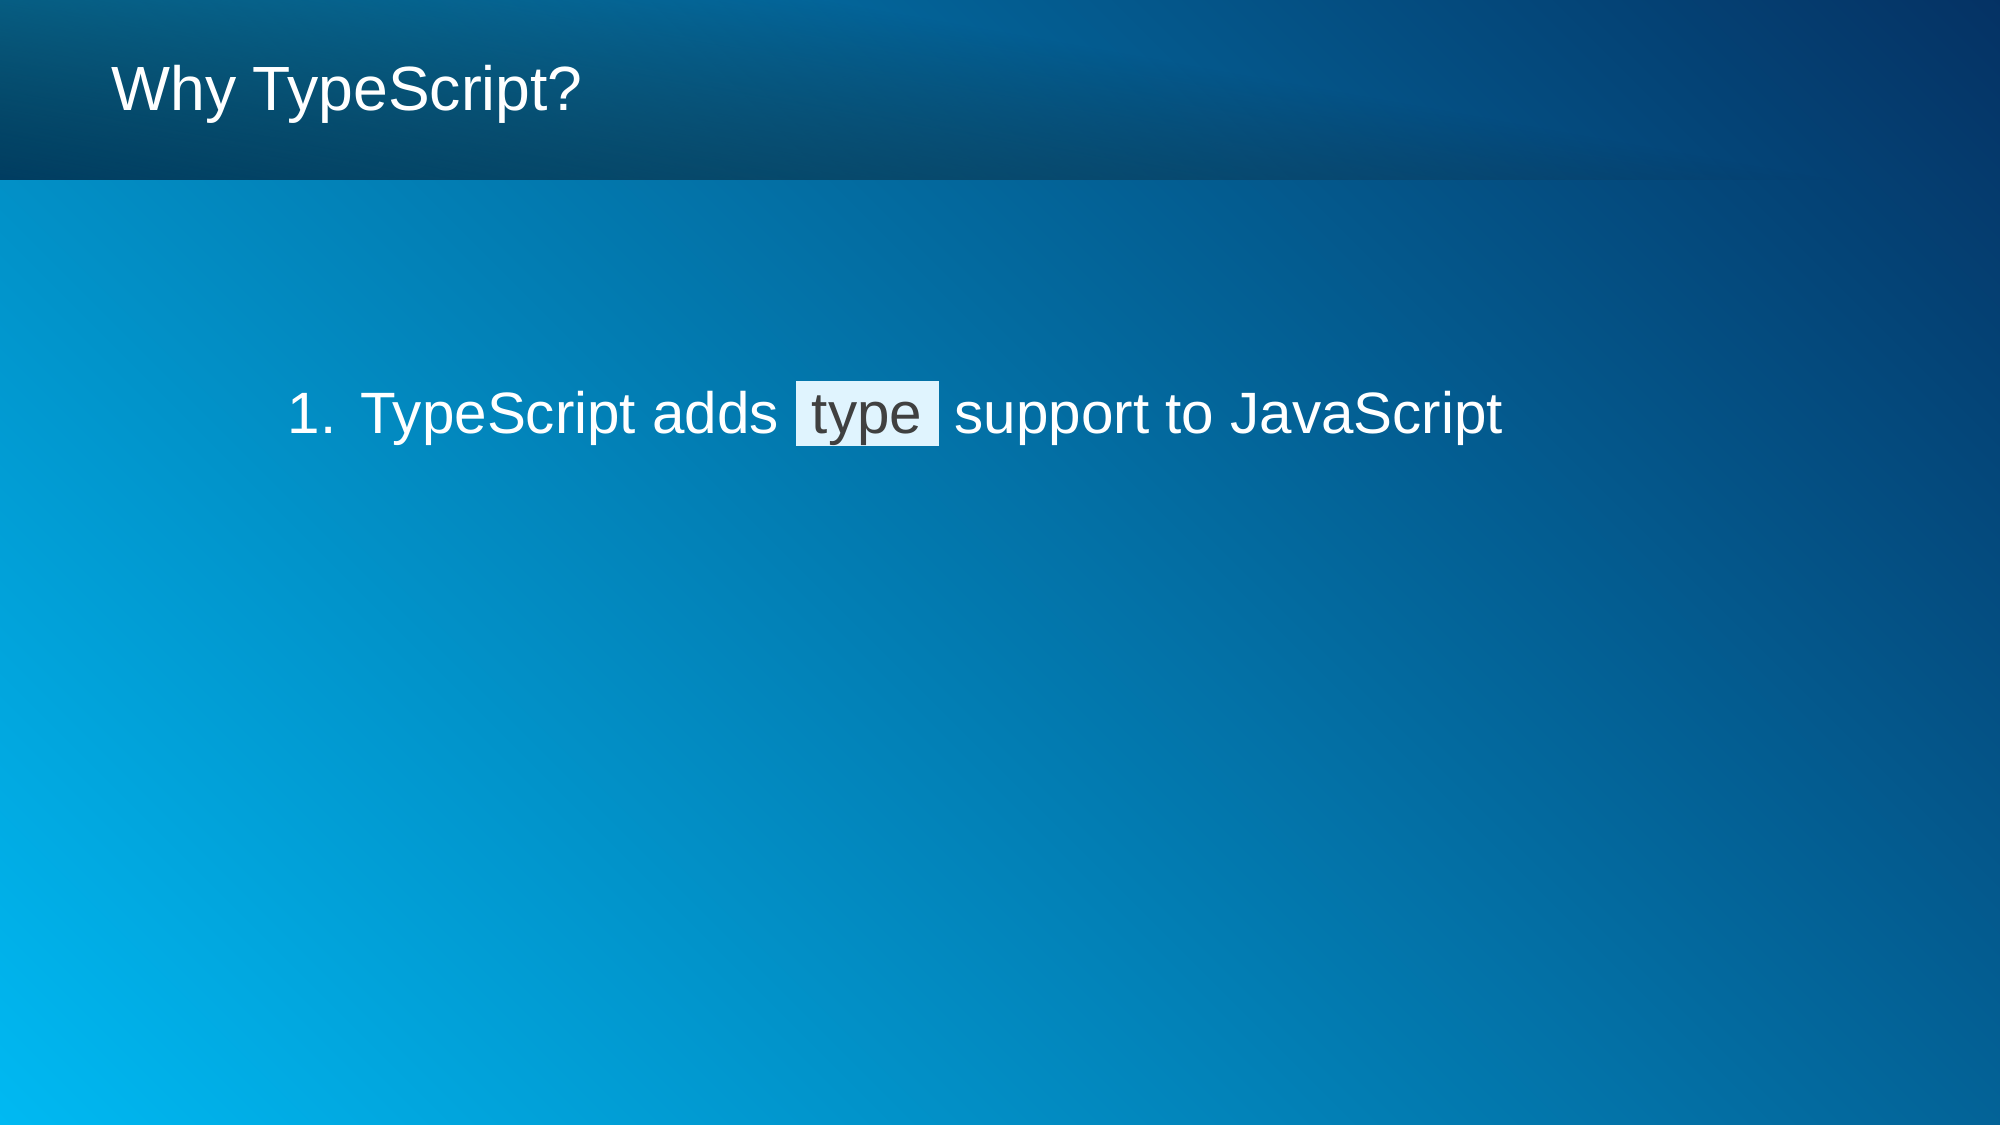

Why TypeScript?

 TypeScript adds  type  support to JavaScript